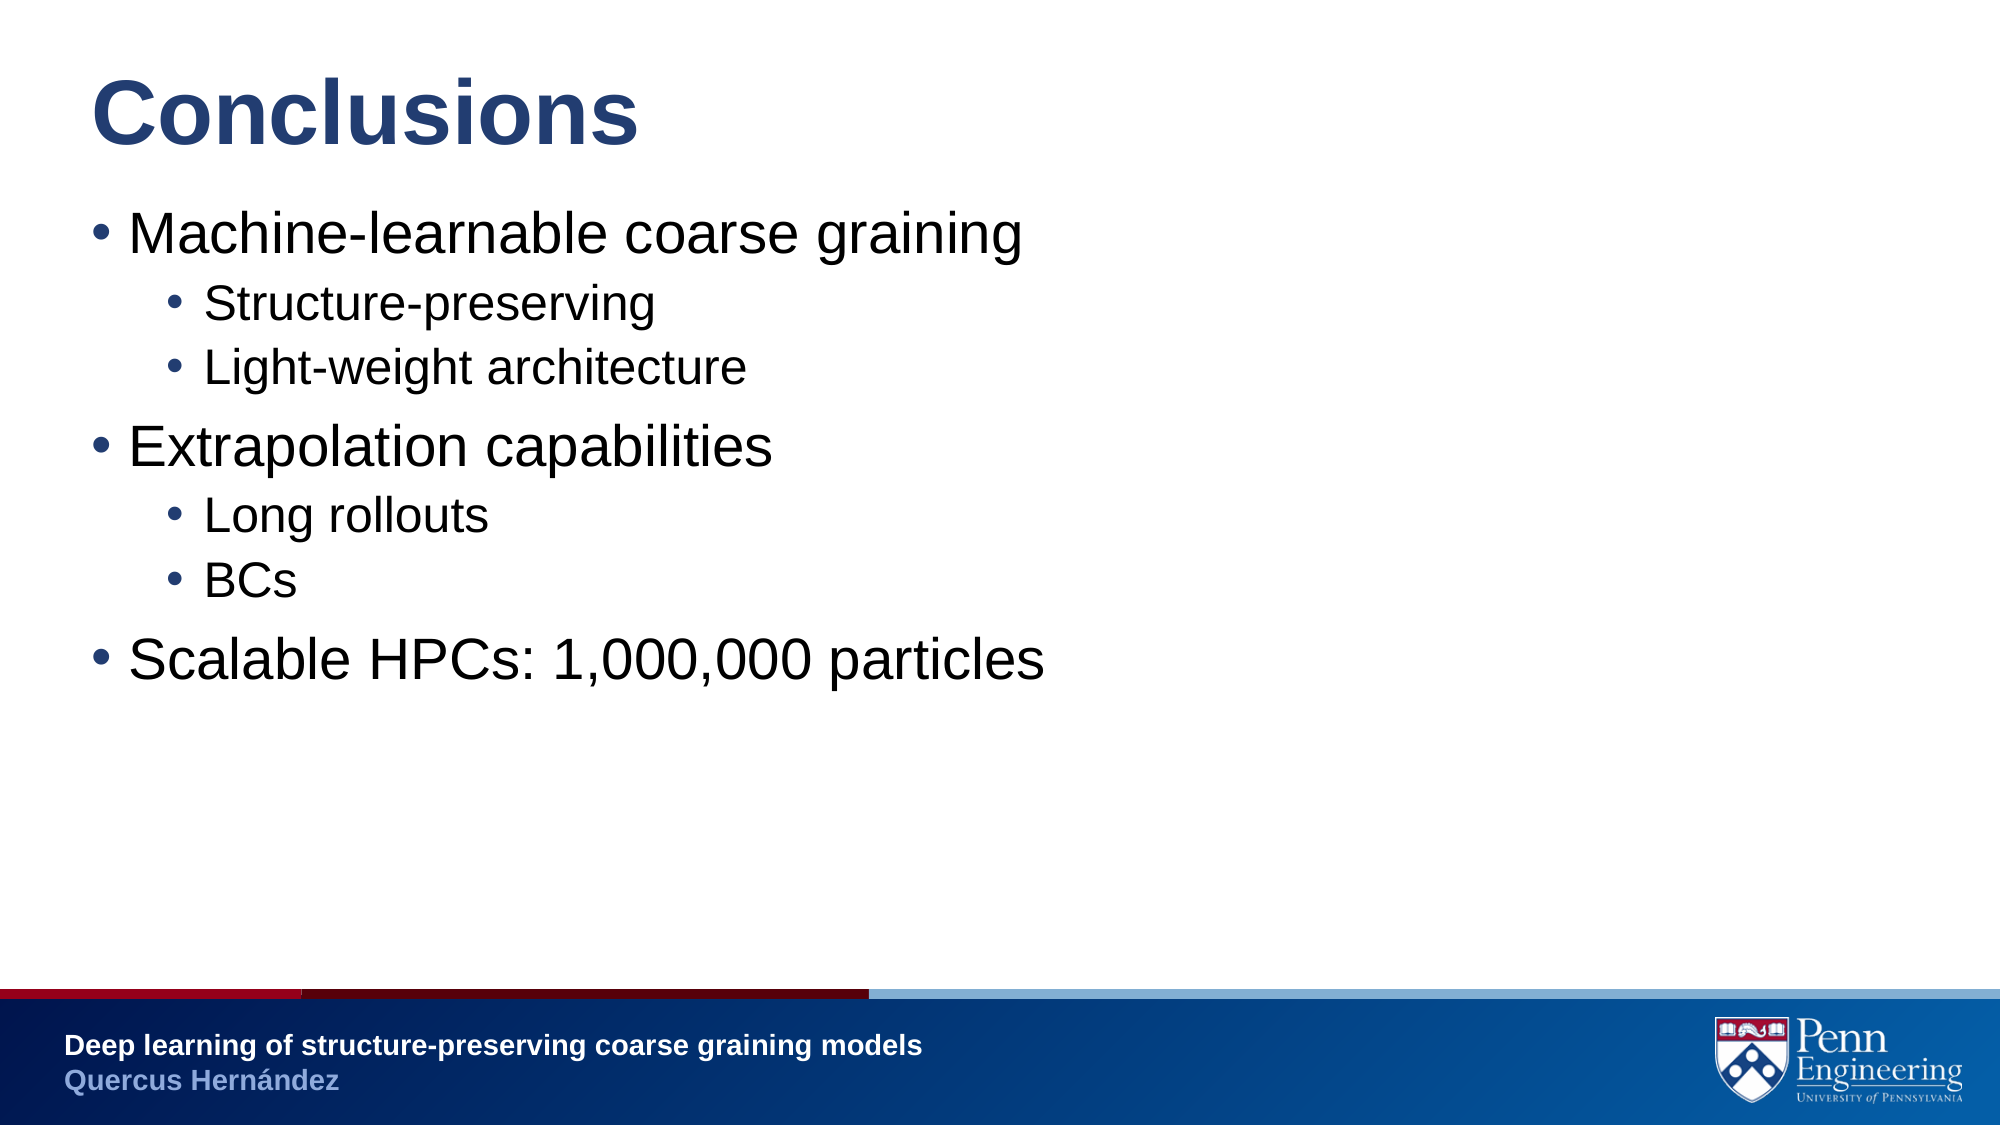

# Conclusions
Machine-learnable coarse graining
Structure-preserving
Light-weight architecture
Extrapolation capabilities
Long rollouts
BCs
Scalable HPCs: 1,000,000 particles